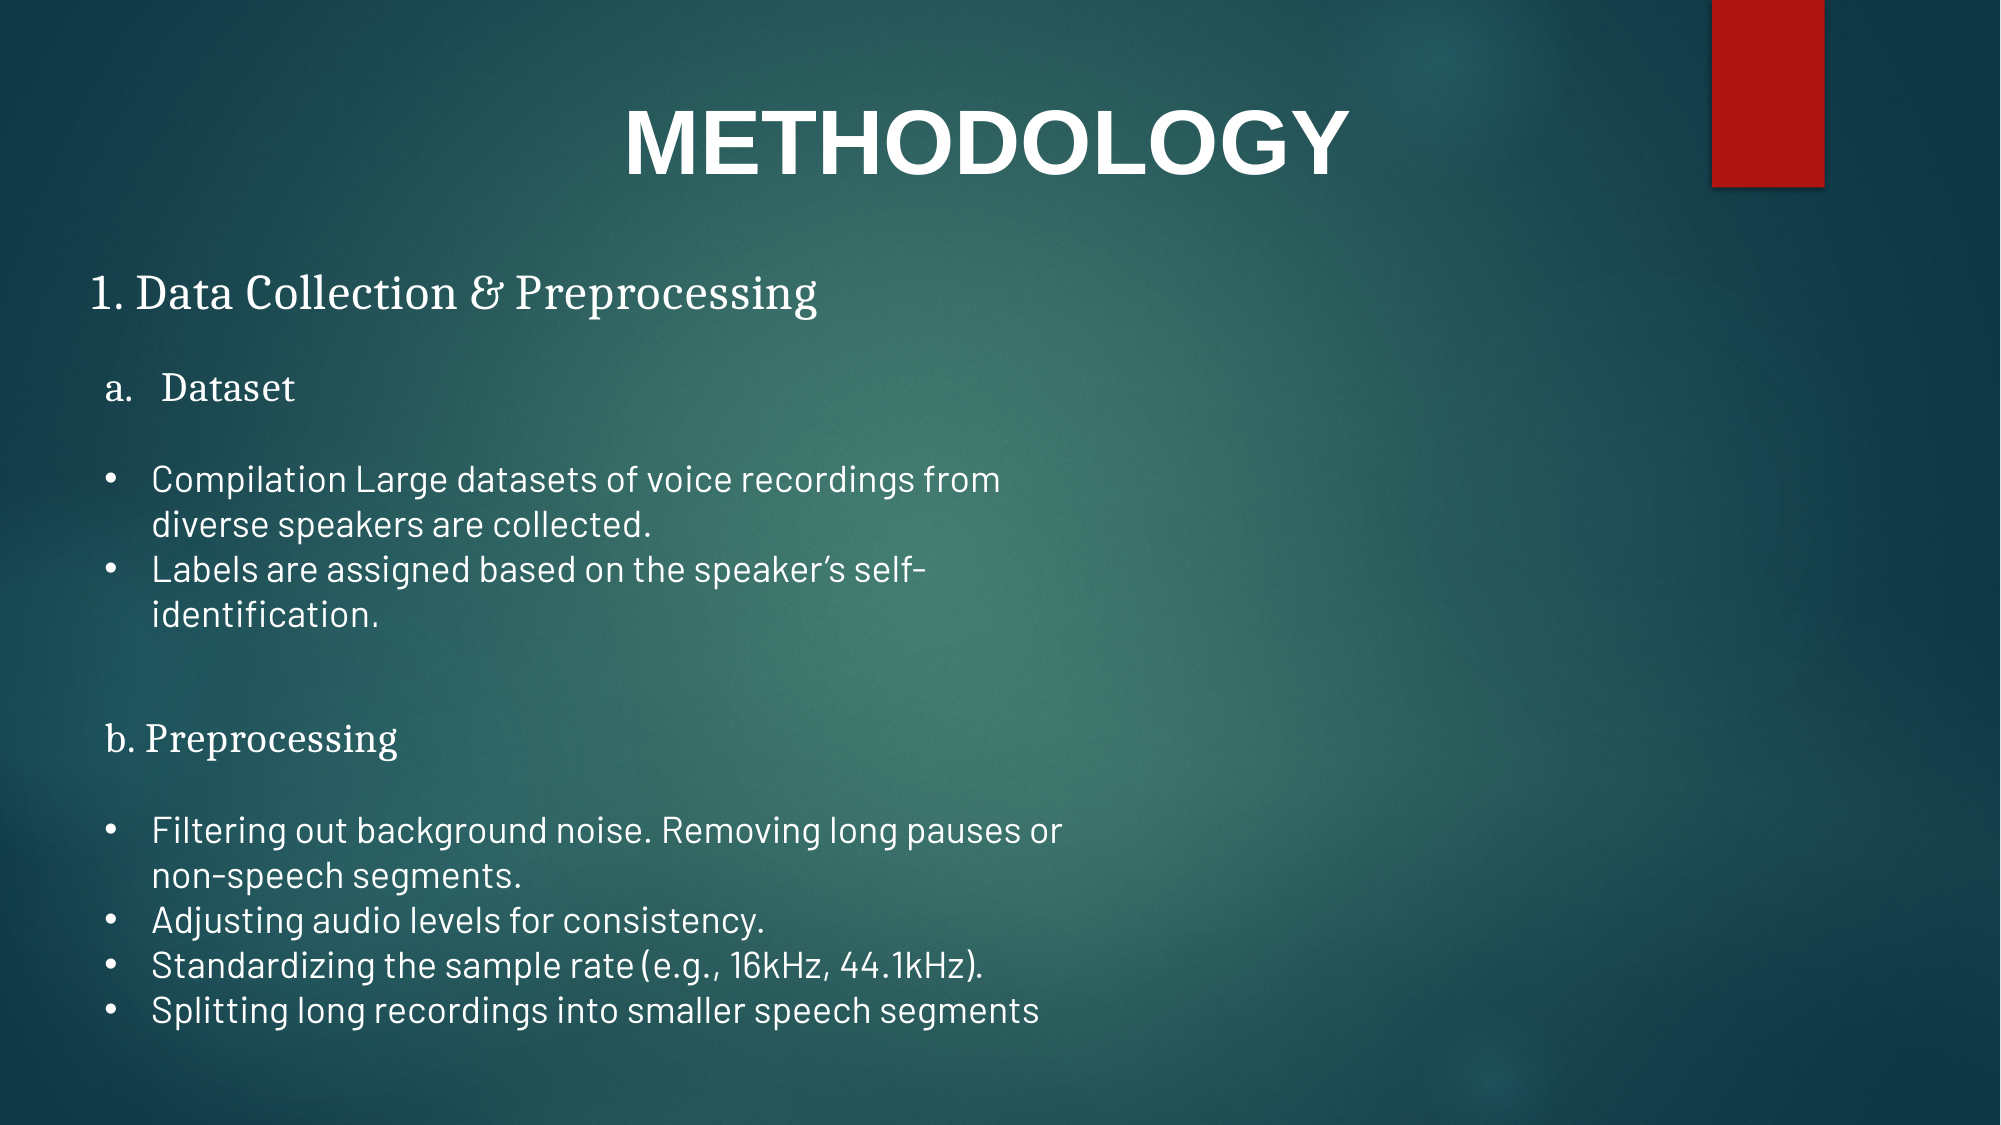

METHODOLOGY
1. Data Collection & Preprocessing
Dataset

Compilation Large datasets of voice recordings from diverse speakers are collected.
Labels are assigned based on the speaker’s self-identification.
b. Preprocessing

Filtering out background noise. Removing long pauses or non-speech segments.
Adjusting audio levels for consistency.
Standardizing the sample rate (e.g., 16kHz, 44.1kHz).
Splitting long recordings into smaller speech segments